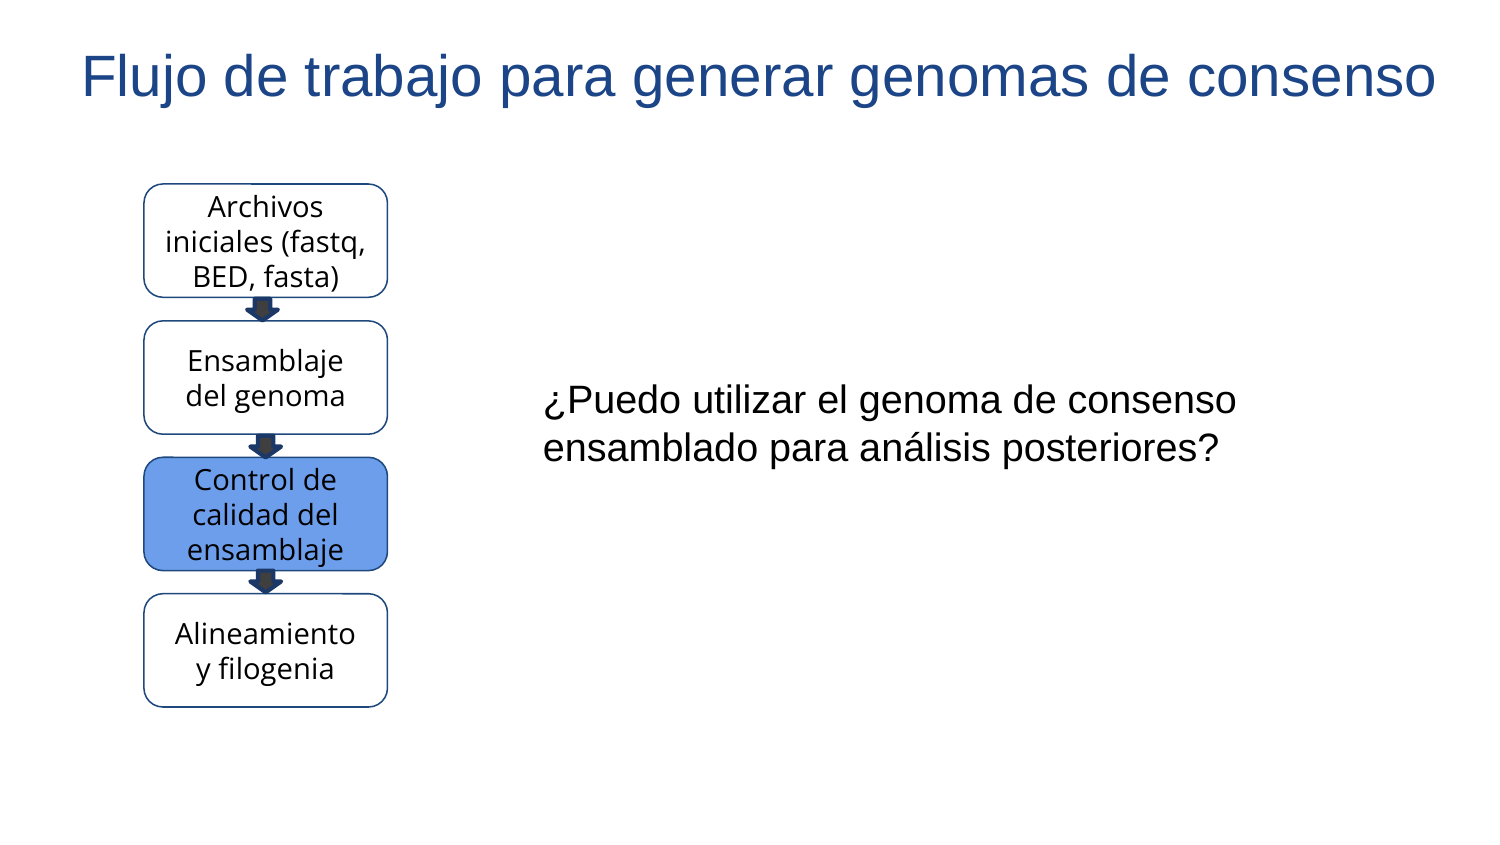

Flujo de trabajo para generar genomas de consenso
Archivos iniciales (fastq, BED, fasta)

Ensamblaje del genoma
¿Puedo utilizar el genoma de consenso ensamblado para análisis posteriores?

Control de calidad del ensamblaje

Alineamiento y filogenia